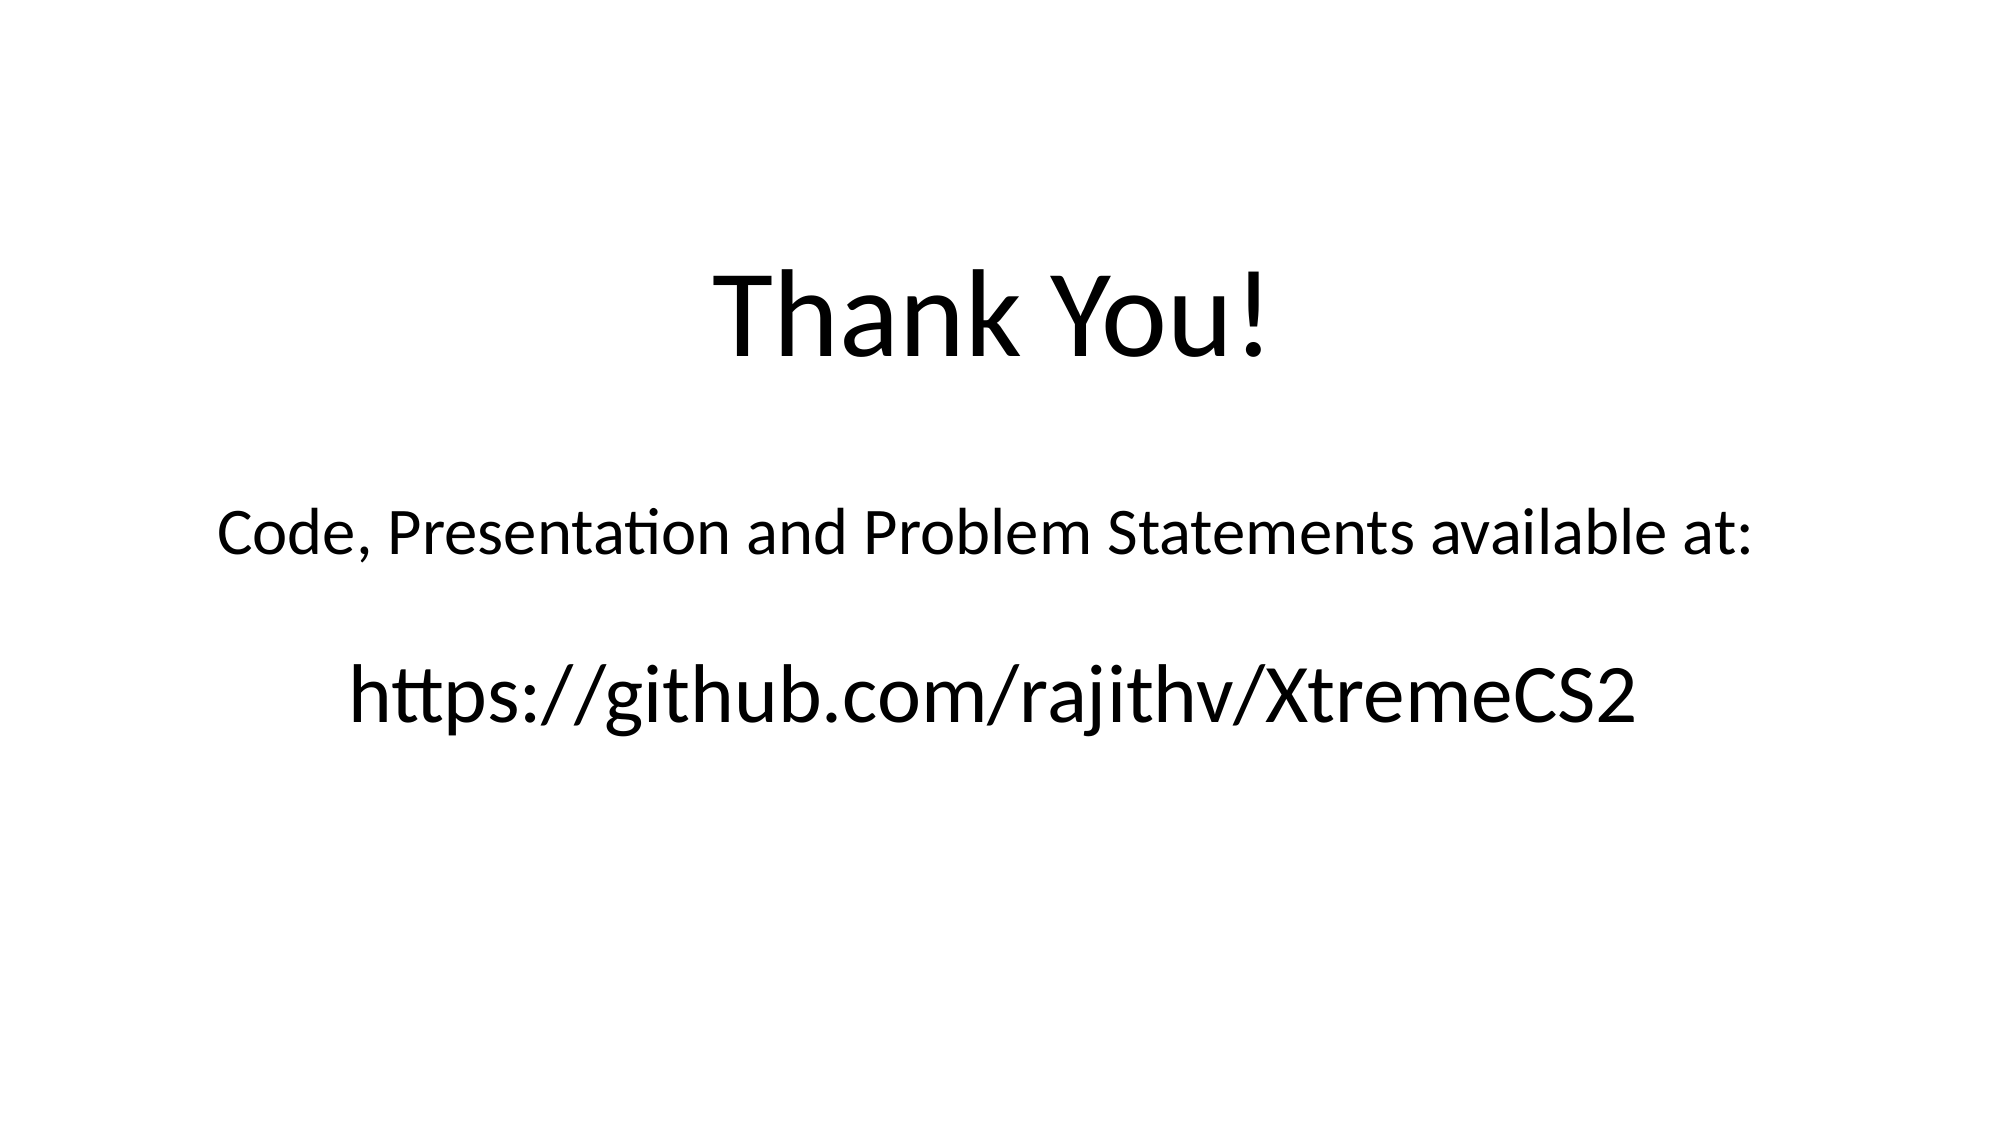

# Thank You!
Code, Presentation and Problem Statements available at:
https://github.com/rajithv/XtremeCS2